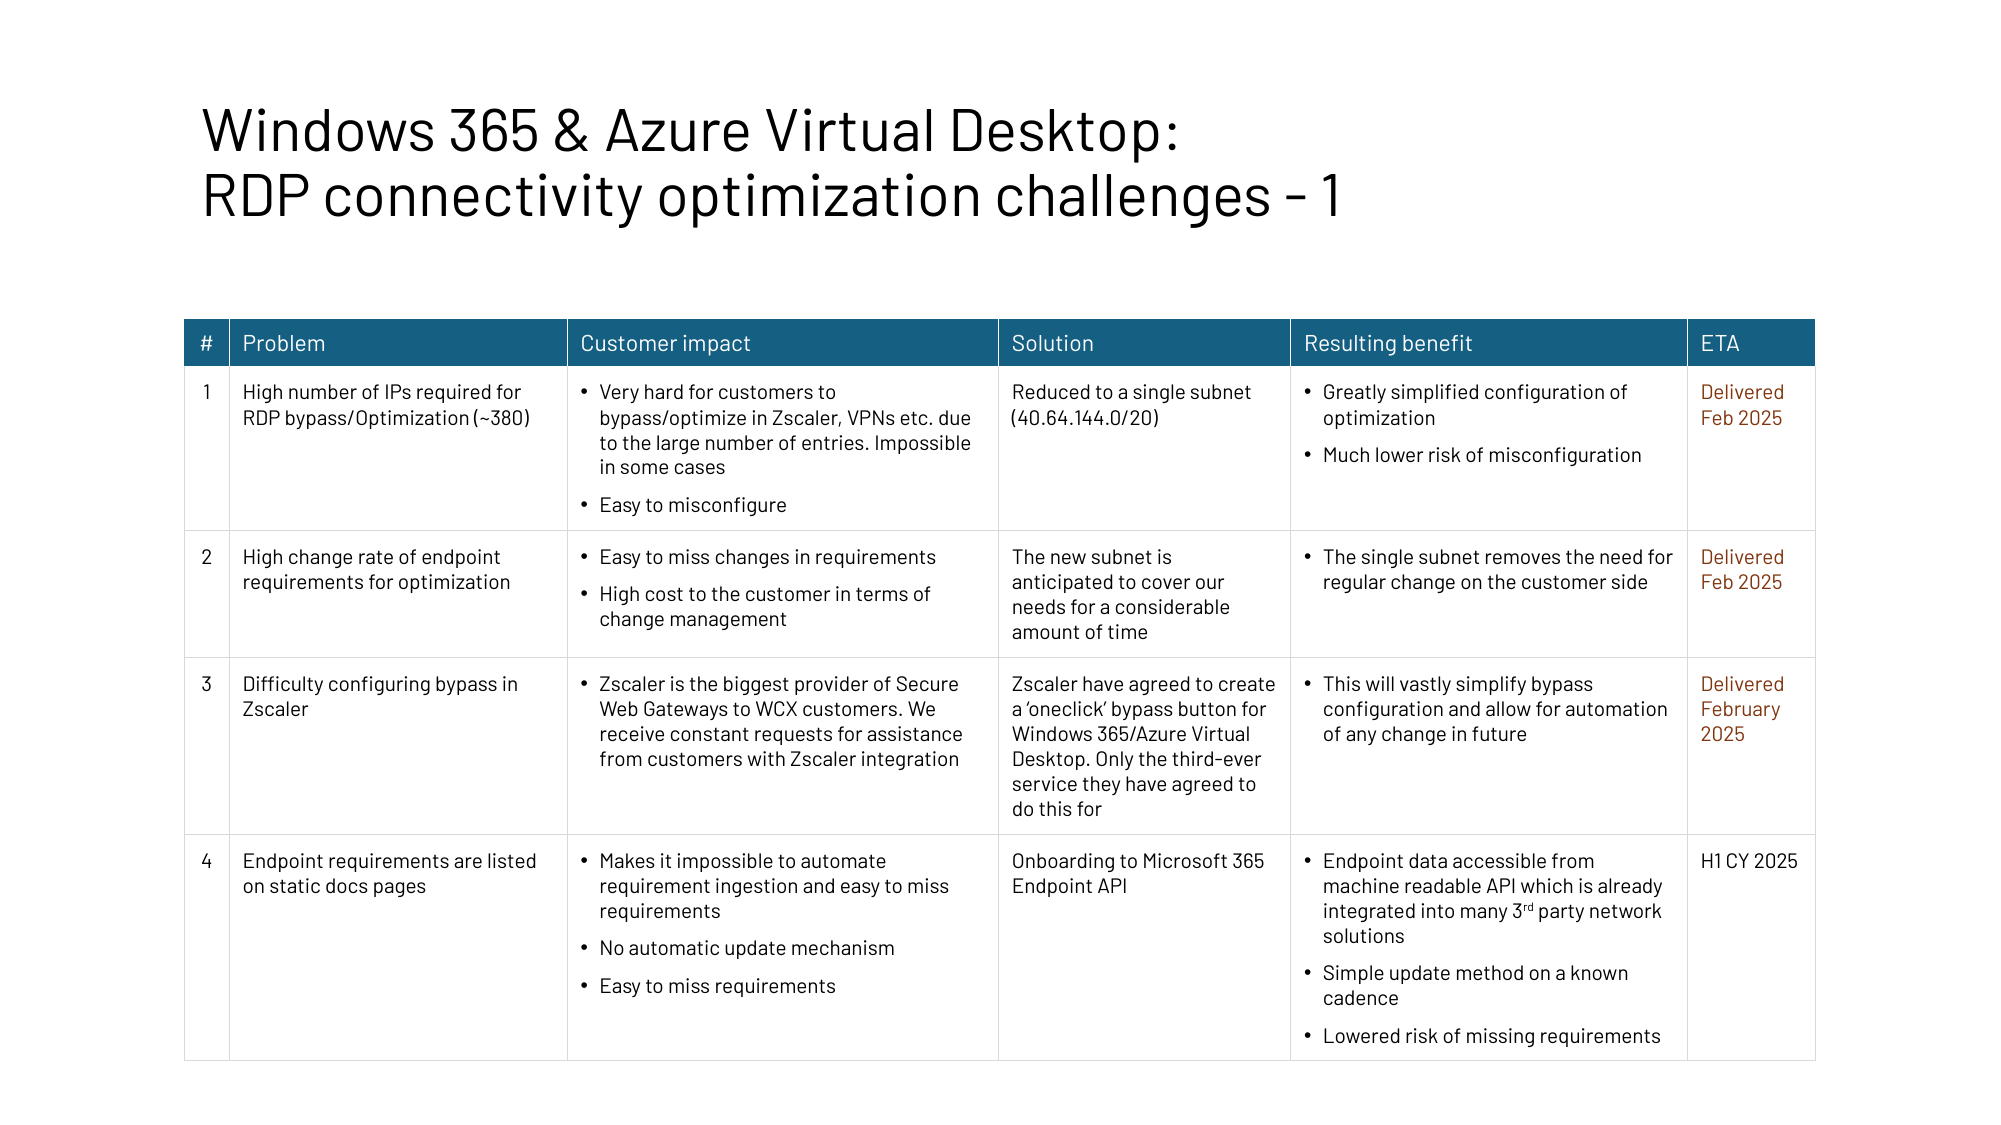

# Windows 365 & Azure Virtual Desktop: RDP connectivity optimization challenges - 1
| # | Problem | Customer impact | Solution | Resulting benefit | ETA |
| --- | --- | --- | --- | --- | --- |
| 1 | High number of IPs required for RDP bypass/Optimization (~380) | Very hard for customers to bypass/optimize in Zscaler, VPNs etc. due to the large number of entries. Impossible in some cases Easy to misconfigure | Reduced to a single subnet (40.64.144.0/20) | Greatly simplified configuration of optimization Much lower risk of misconfiguration | Delivered Feb 2025 |
| 2 | High change rate of endpoint requirements for optimization | Easy to miss changes in requirements High cost to the customer in terms of change management | The new subnet is anticipated to cover our needs for a considerable amount of time | The single subnet removes the need for regular change on the customer side | Delivered Feb 2025 |
| 3 | Difficulty configuring bypass in Zscaler | Zscaler is the biggest provider of Secure Web Gateways to WCX customers. We receive constant requests for assistance from customers with Zscaler integration | Zscaler have agreed to create a ‘oneclick’ bypass button for Windows 365/Azure Virtual Desktop. Only the third-ever service they have agreed to do this for | This will vastly simplify bypass configuration and allow for automation of any change in future | Delivered February 2025 |
| 4 | Endpoint requirements are listed on static docs pages | Makes it impossible to automate requirement ingestion and easy to miss requirements No automatic update mechanism Easy to miss requirements | Onboarding to Microsoft 365 Endpoint API | Endpoint data accessible from machine readable API which is already integrated into many 3rd party network solutions Simple update method on a known cadence Lowered risk of missing requirements | H1 CY 2025 |